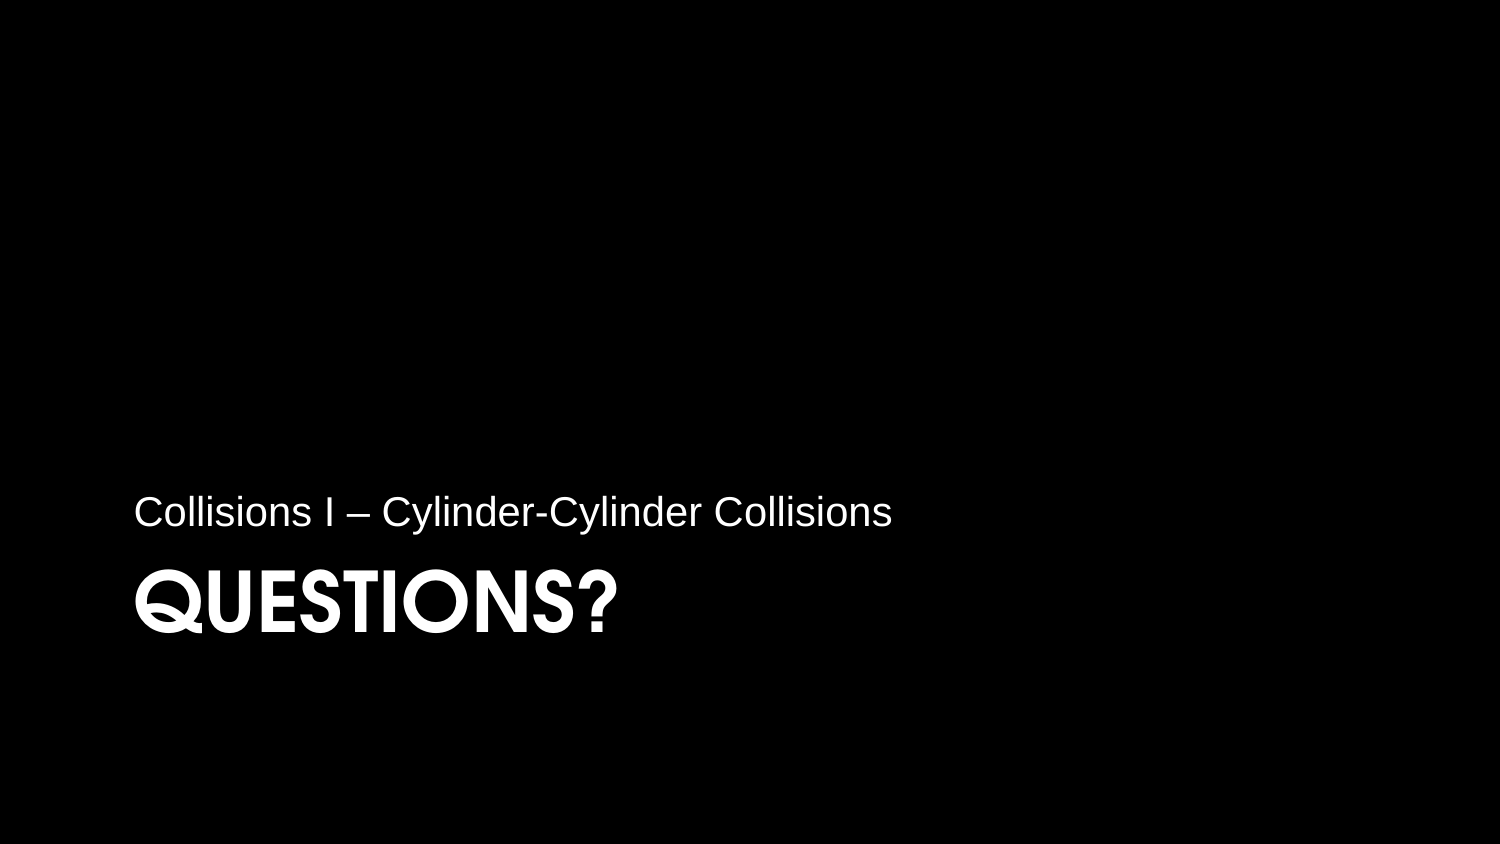

Collisions I – Cylinder-Cylinder Collisions
# Questions?